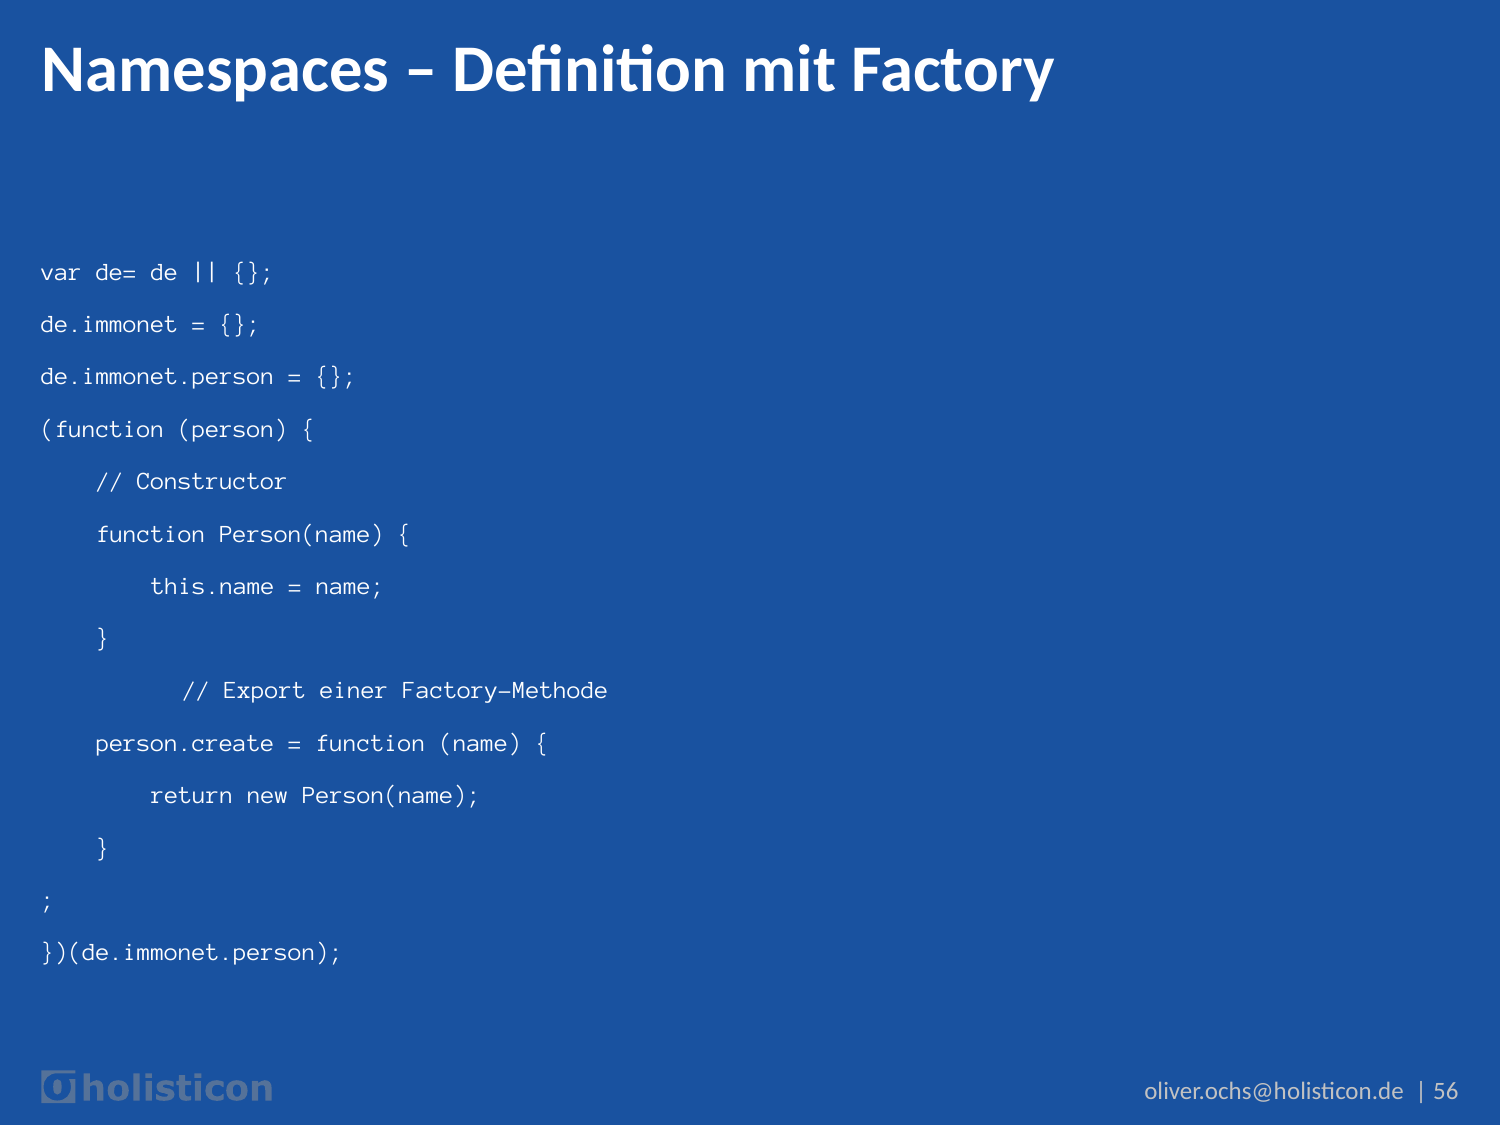

# Namespaces – Definition mit Factory
var de= de || {};
de.immonet = {};
de.immonet.person = {};
(function (person) {
    // Constructor
    function Person(name) {
        this.name = name;
    }
	  // Export einer Factory-Methode
    person.create = function (name) {
        return new Person(name);
    }
;
})(de.immonet.person);